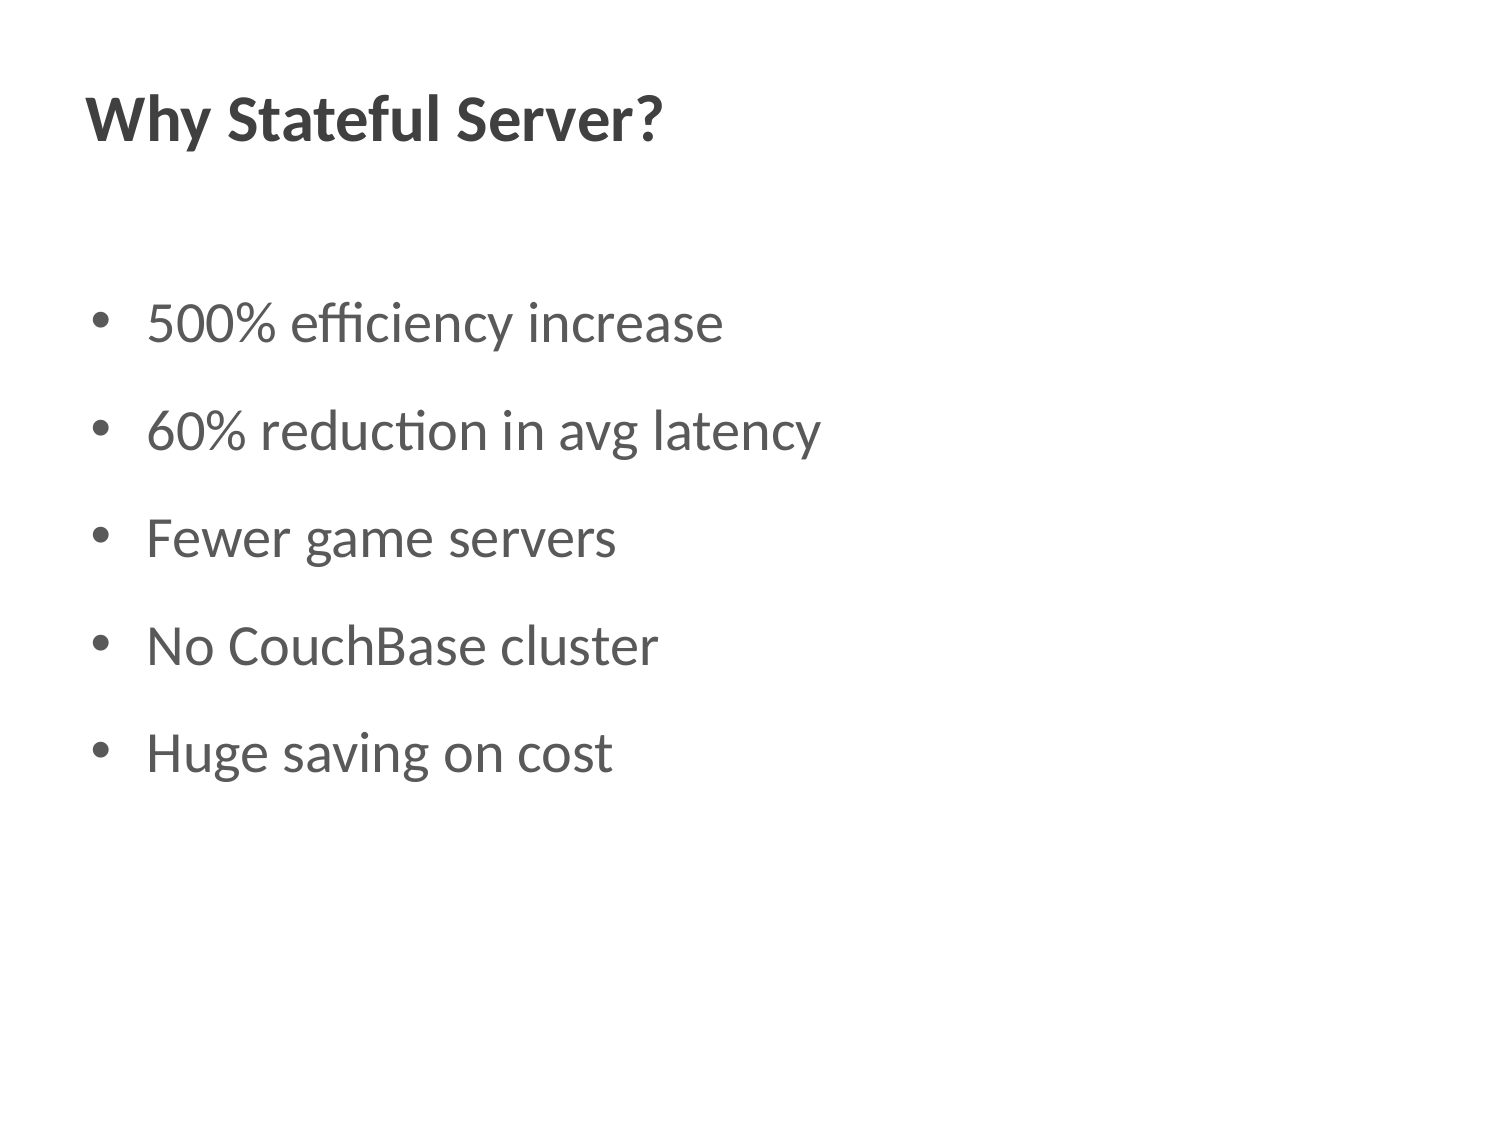

# Why Stateful Server?
500% efficiency increase
60% reduction in avg latency
Fewer game servers
No CouchBase cluster
Huge saving on cost